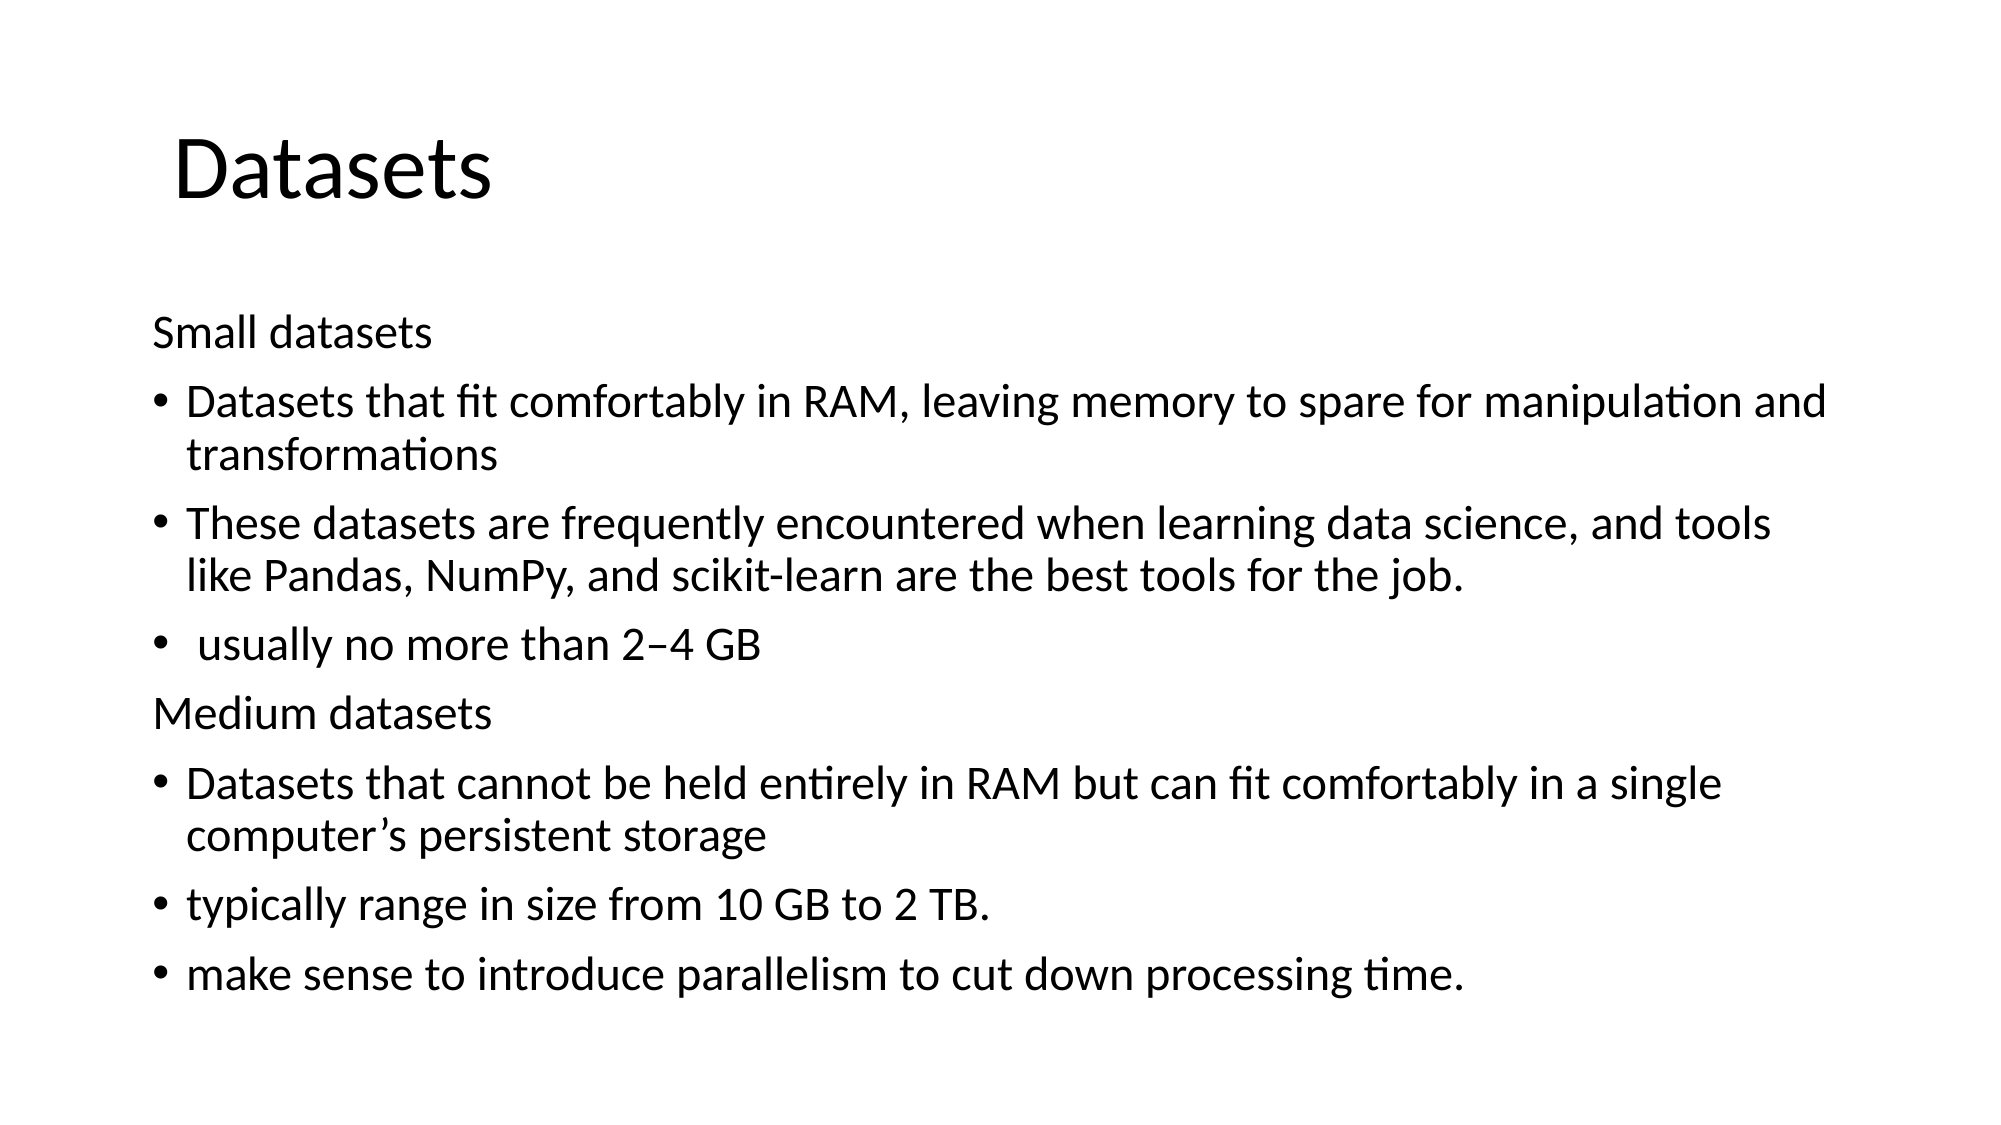

# Datasets
Small datasets
Datasets that fit comfortably in RAM, leaving memory to spare for manipulation and transformations
These datasets are frequently encountered when learning data science, and tools like Pandas, NumPy, and scikit-learn are the best tools for the job.
 usually no more than 2–4 GB
Medium datasets
Datasets that cannot be held entirely in RAM but can fit comfortably in a single computer’s persistent storage
typically range in size from 10 GB to 2 TB.
make sense to introduce parallelism to cut down processing time.